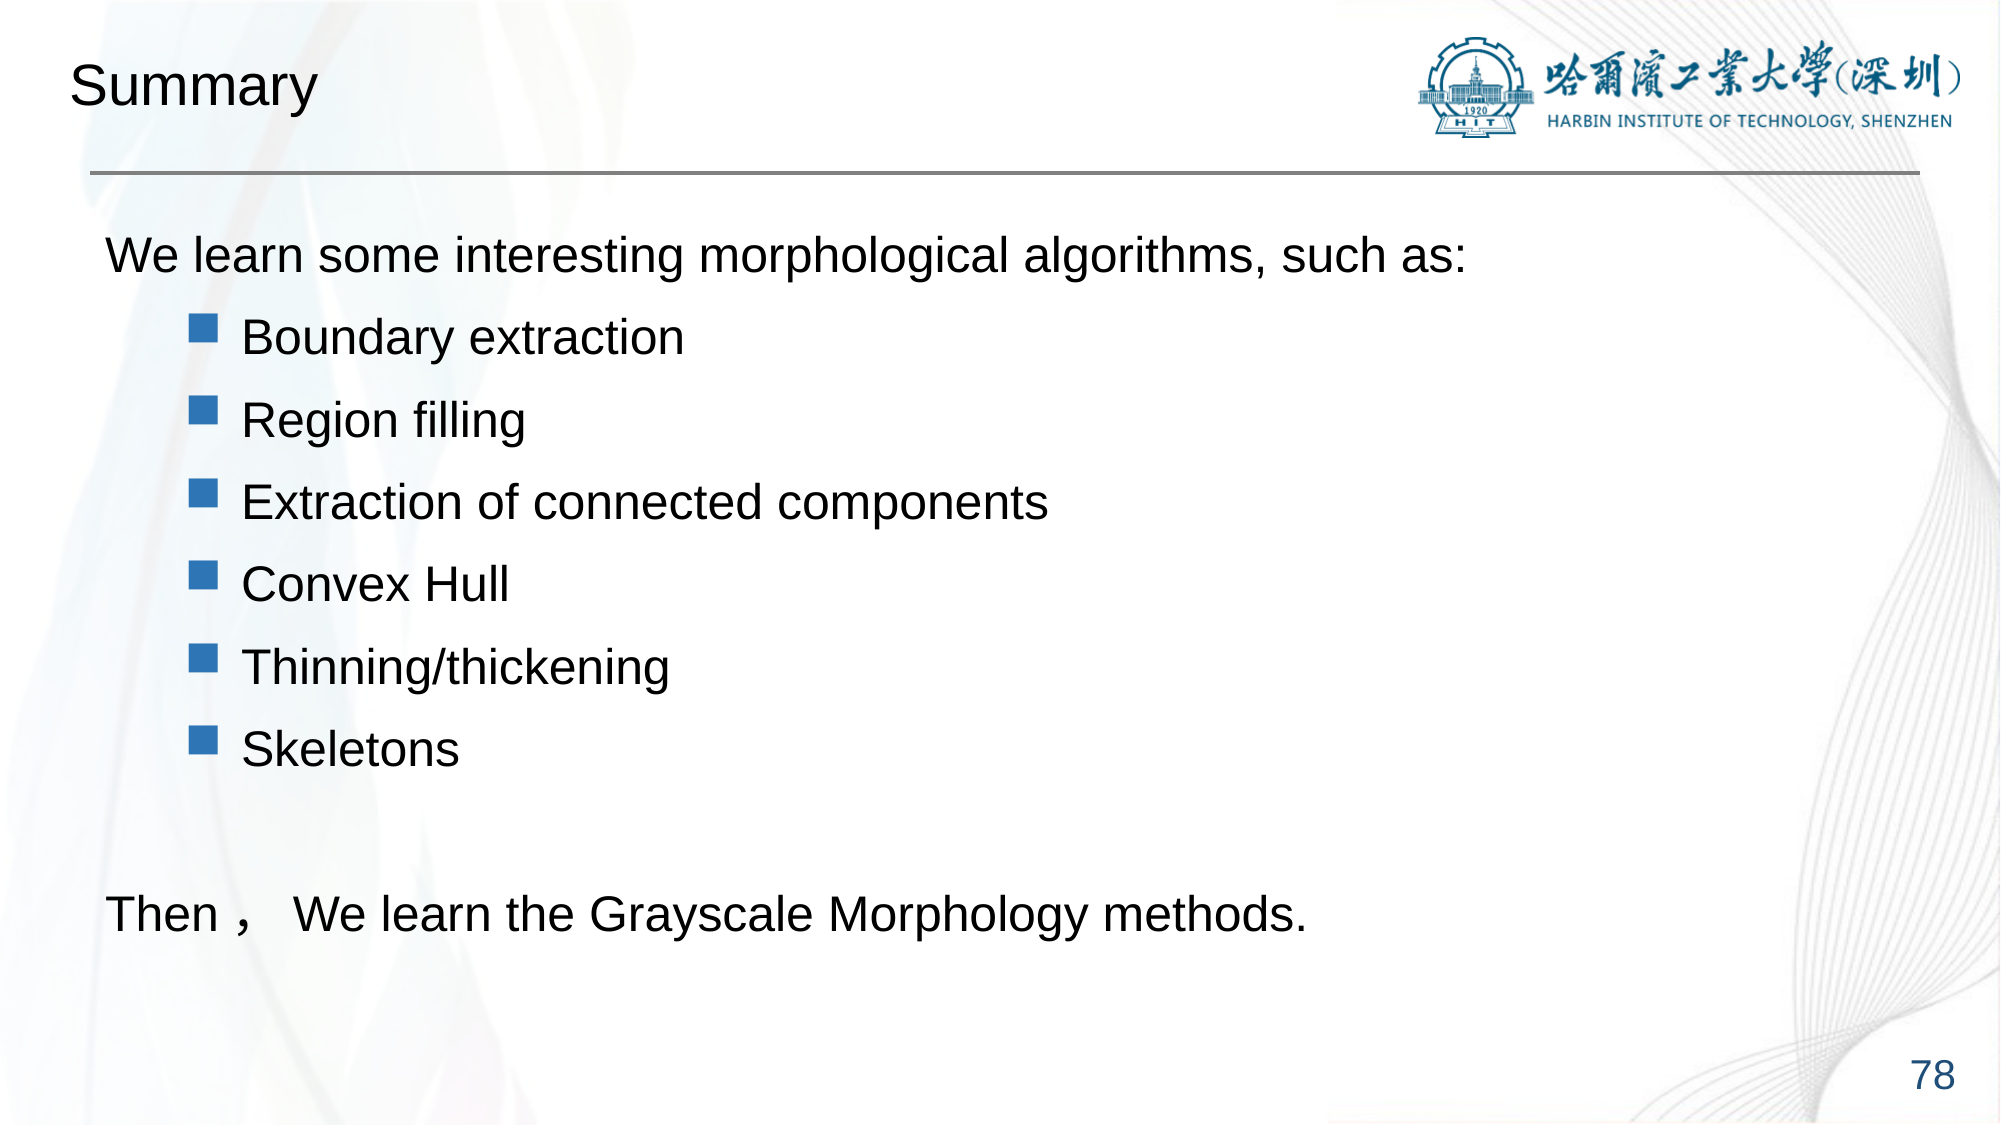

# Summary
We learn some interesting morphological algorithms, such as:
Boundary extraction
Region filling
Extraction of connected components
Convex Hull
Thinning/thickening
Skeletons

Then，We learn the Grayscale Morphology methods.
78